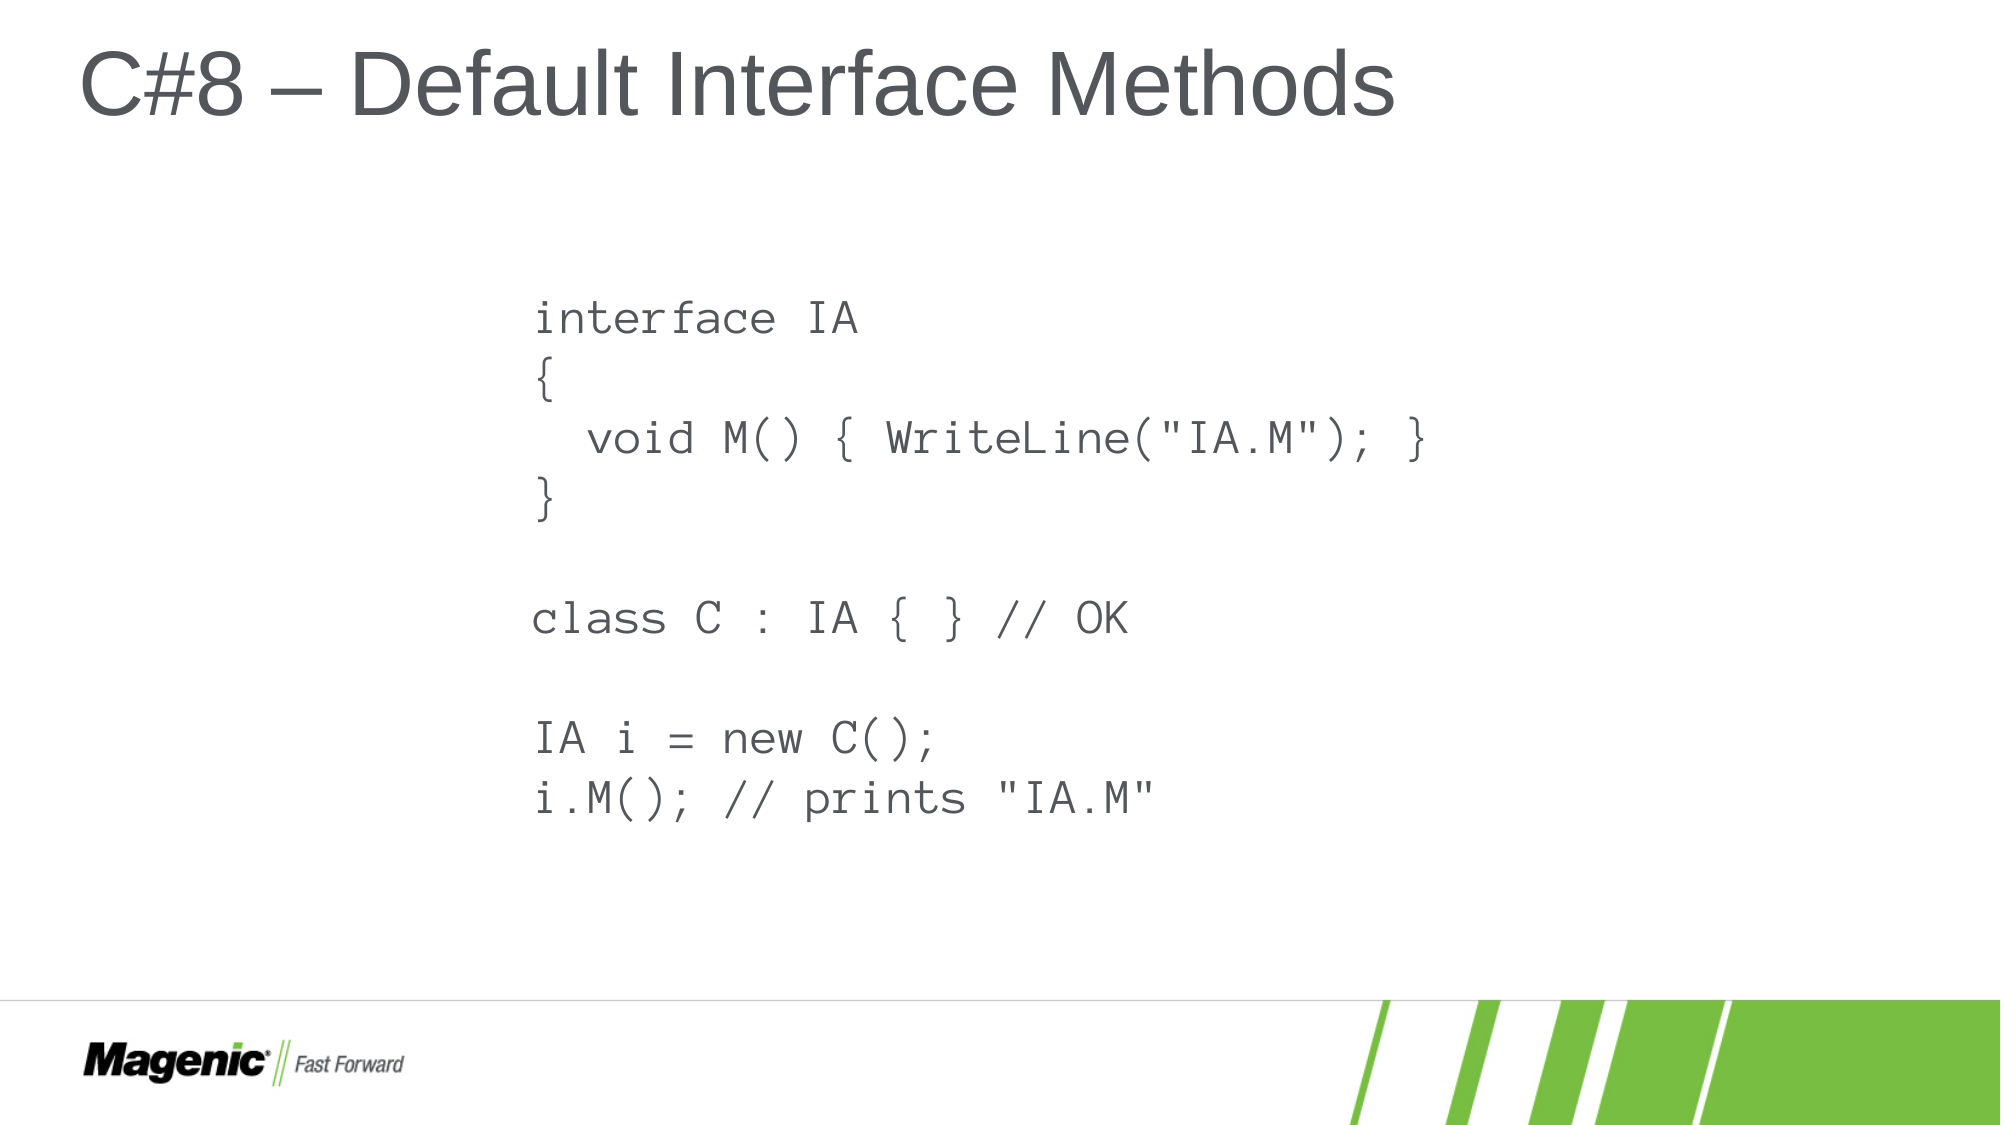

# C#8 – Default Interface Methods
interface IA
{
  void M() { WriteLine("IA.M"); }
}

class C : IA { } // OK

IA i = new C();
i.M(); // prints "IA.M"